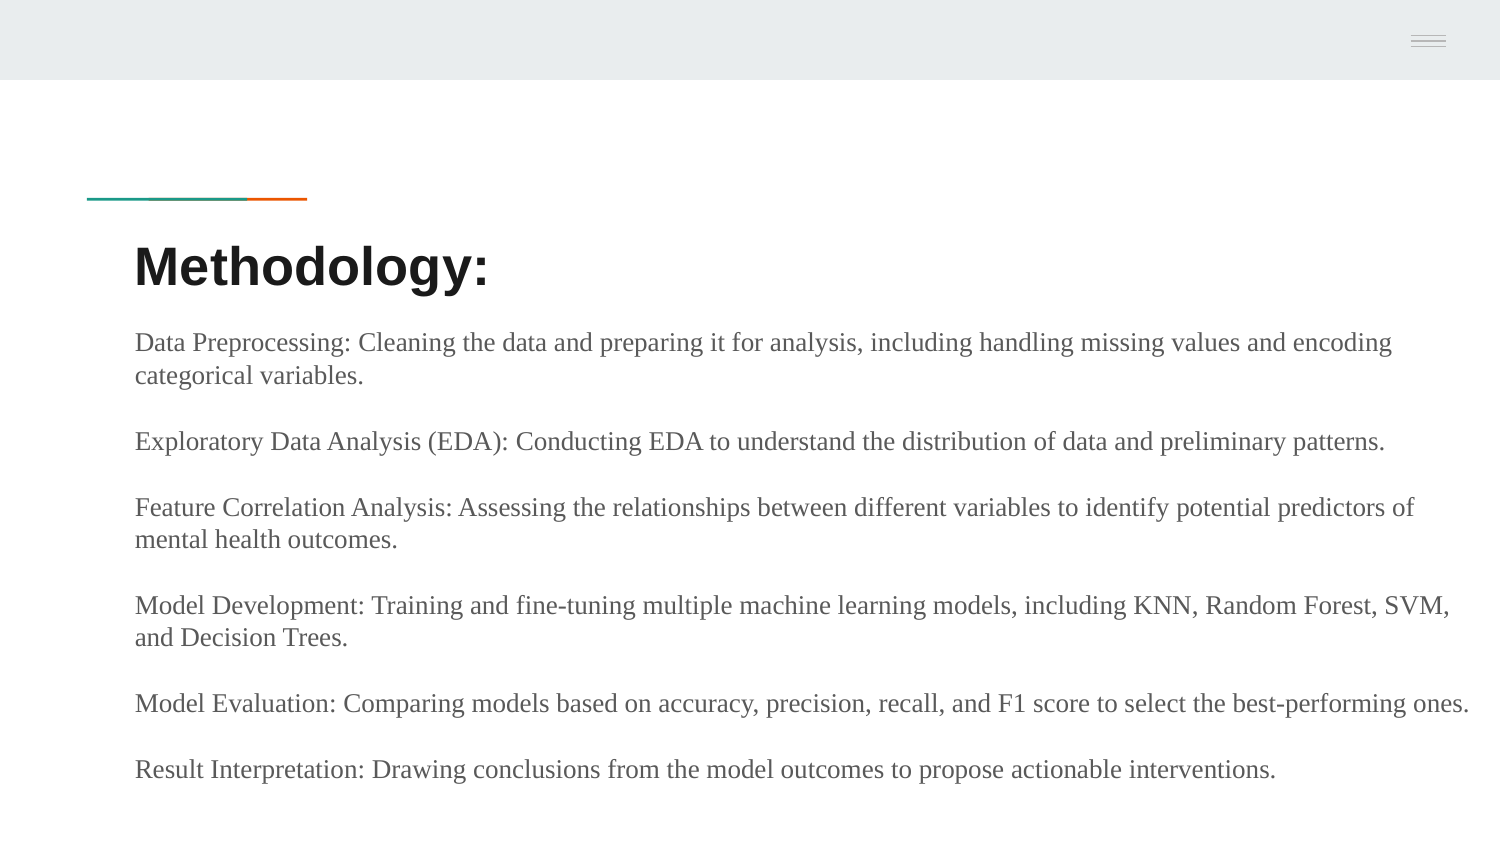

# Methodology:
Data Preprocessing: Cleaning the data and preparing it for analysis, including handling missing values and encoding categorical variables.
Exploratory Data Analysis (EDA): Conducting EDA to understand the distribution of data and preliminary patterns.
Feature Correlation Analysis: Assessing the relationships between different variables to identify potential predictors of mental health outcomes.
Model Development: Training and fine-tuning multiple machine learning models, including KNN, Random Forest, SVM, and Decision Trees.
Model Evaluation: Comparing models based on accuracy, precision, recall, and F1 score to select the best-performing ones.
Result Interpretation: Drawing conclusions from the model outcomes to propose actionable interventions.